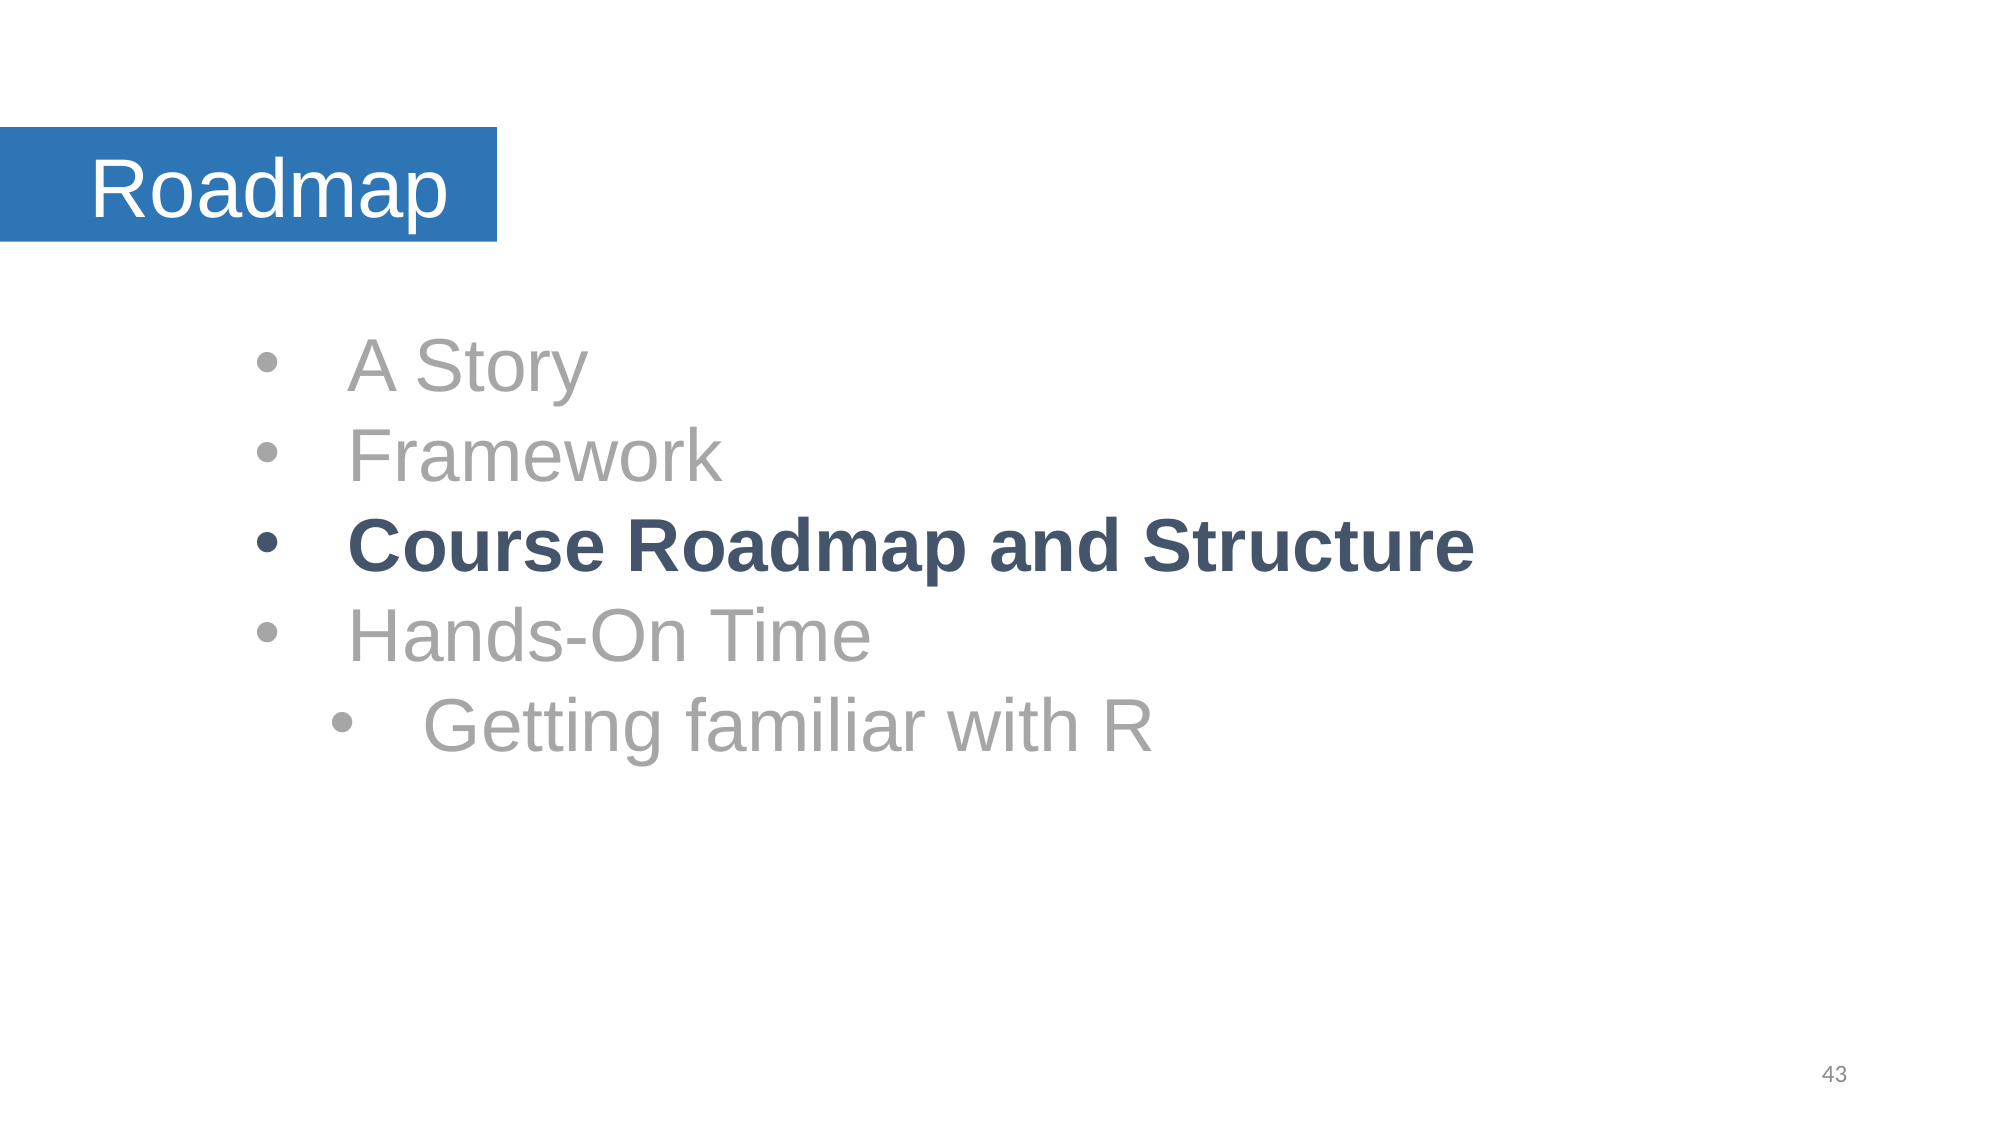

Roadmap
A Story
Framework
Course Roadmap and Structure
Hands-On Time
Getting familiar with R

43